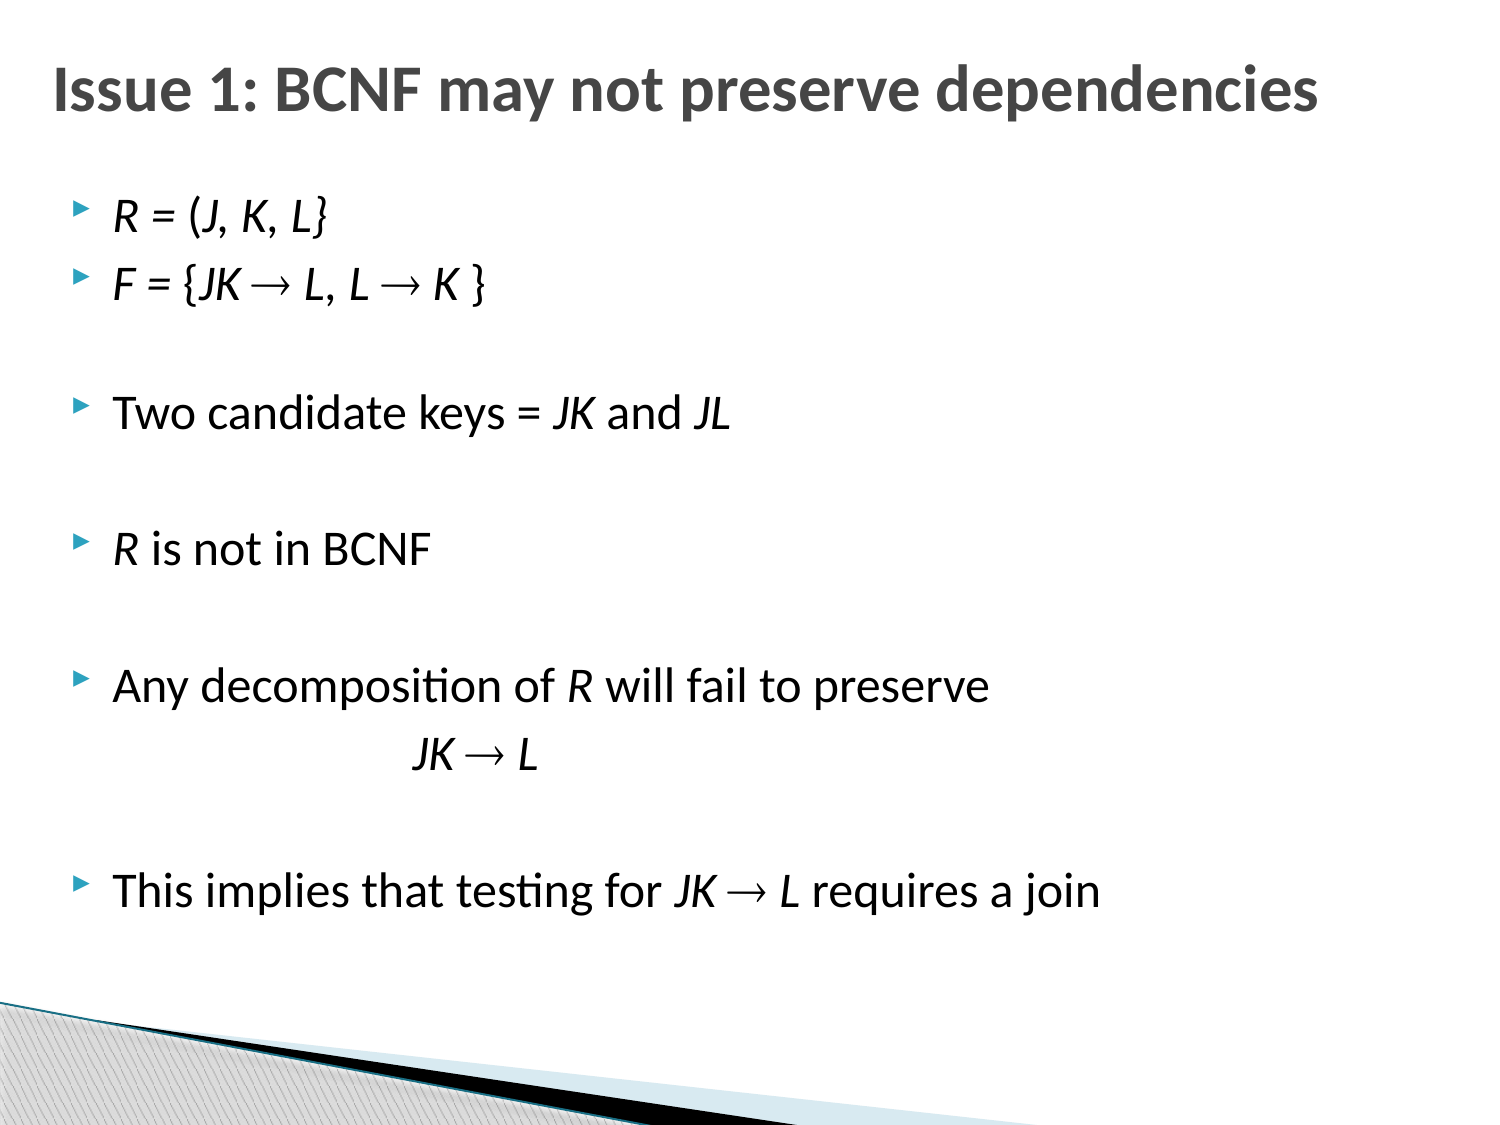

# Issue 1: BCNF may not preserve dependencies
R = (J, K, L}
F = {JK → L, L → K }
Two candidate keys = JK and JL

R is not in BCNF

Any decomposition of R will fail to preserve
			JK → L

This implies that testing for JK → L requires a join